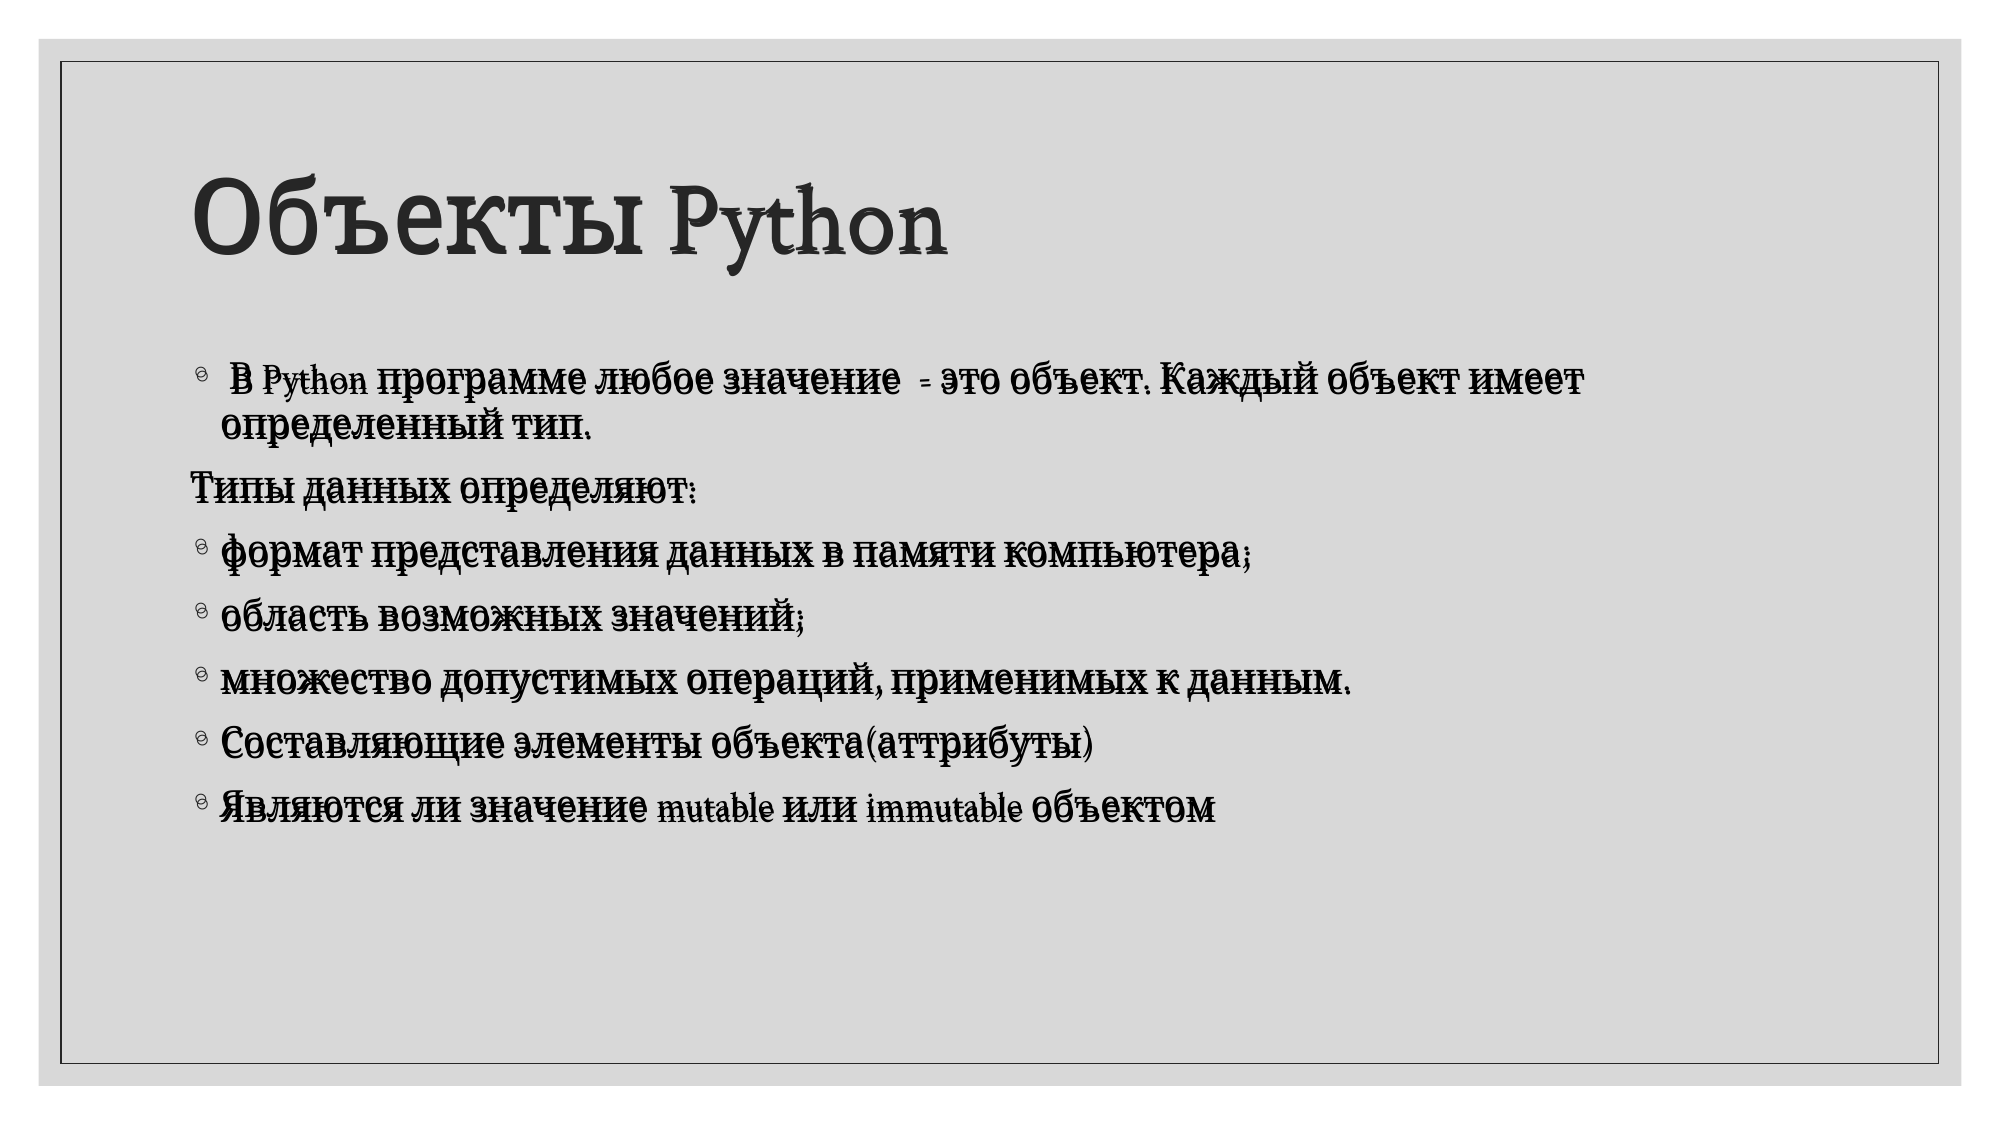

# Объекты Python
Объекты Python
 В Python программе любое значение  - это объект. Каждый объект имеет определенный тип.
Типы данных определяют:
формат представления данных в памяти компьютера;
область возможных значений;
множество допустимых операций, применимых к данным.
Составляющие элементы объекта(аттрибуты)
Являются ли значение mutable или immutable объектом

 В Python программе любое значение  - это объект. Каждый объект имеет определенный тип.
Типы данных определяют:
формат представления данных в памяти компьютера;
область возможных значений;
множество допустимых операций, применимых к данным.
Составляющие элементы объекта(аттрибуты)
Являются ли значение mutable или immutable объектом